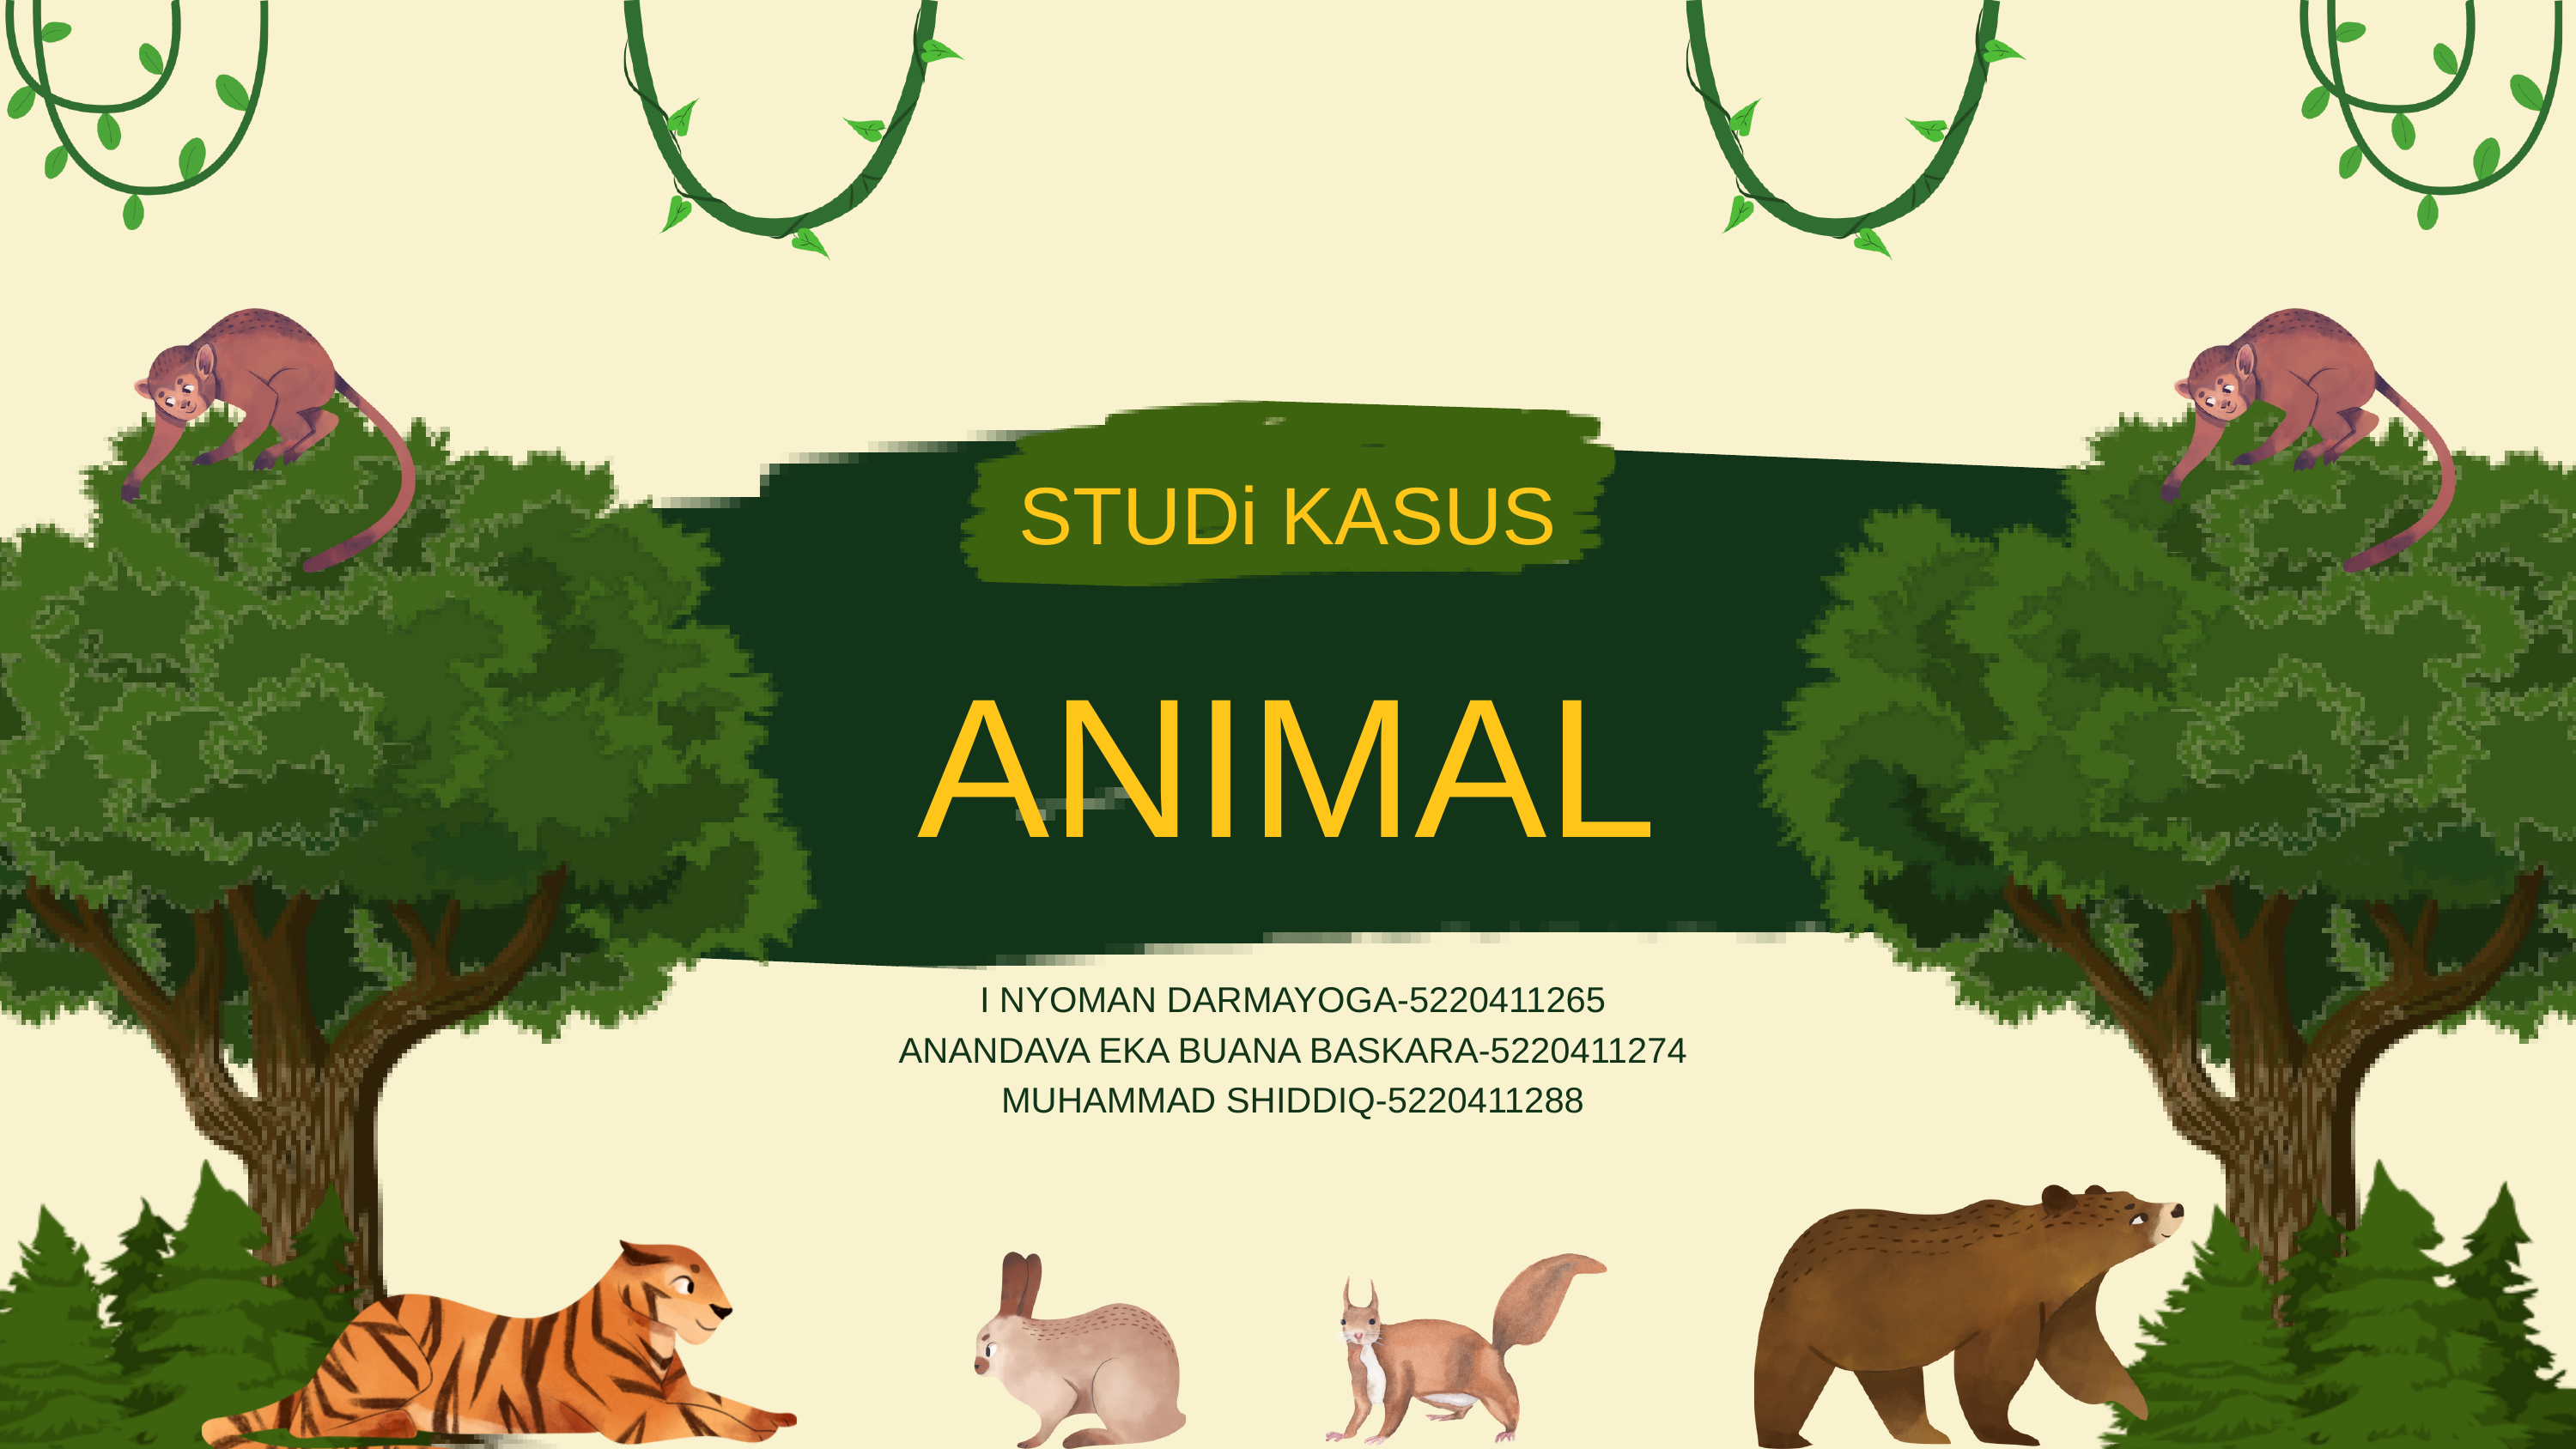

STUDi KASUS
ANIMAL
 I NYOMAN DARMAYOGA-5220411265
 ANANDAVA EKA BUANA BASKARA-5220411274
 MUHAMMAD SHIDDIQ-5220411288